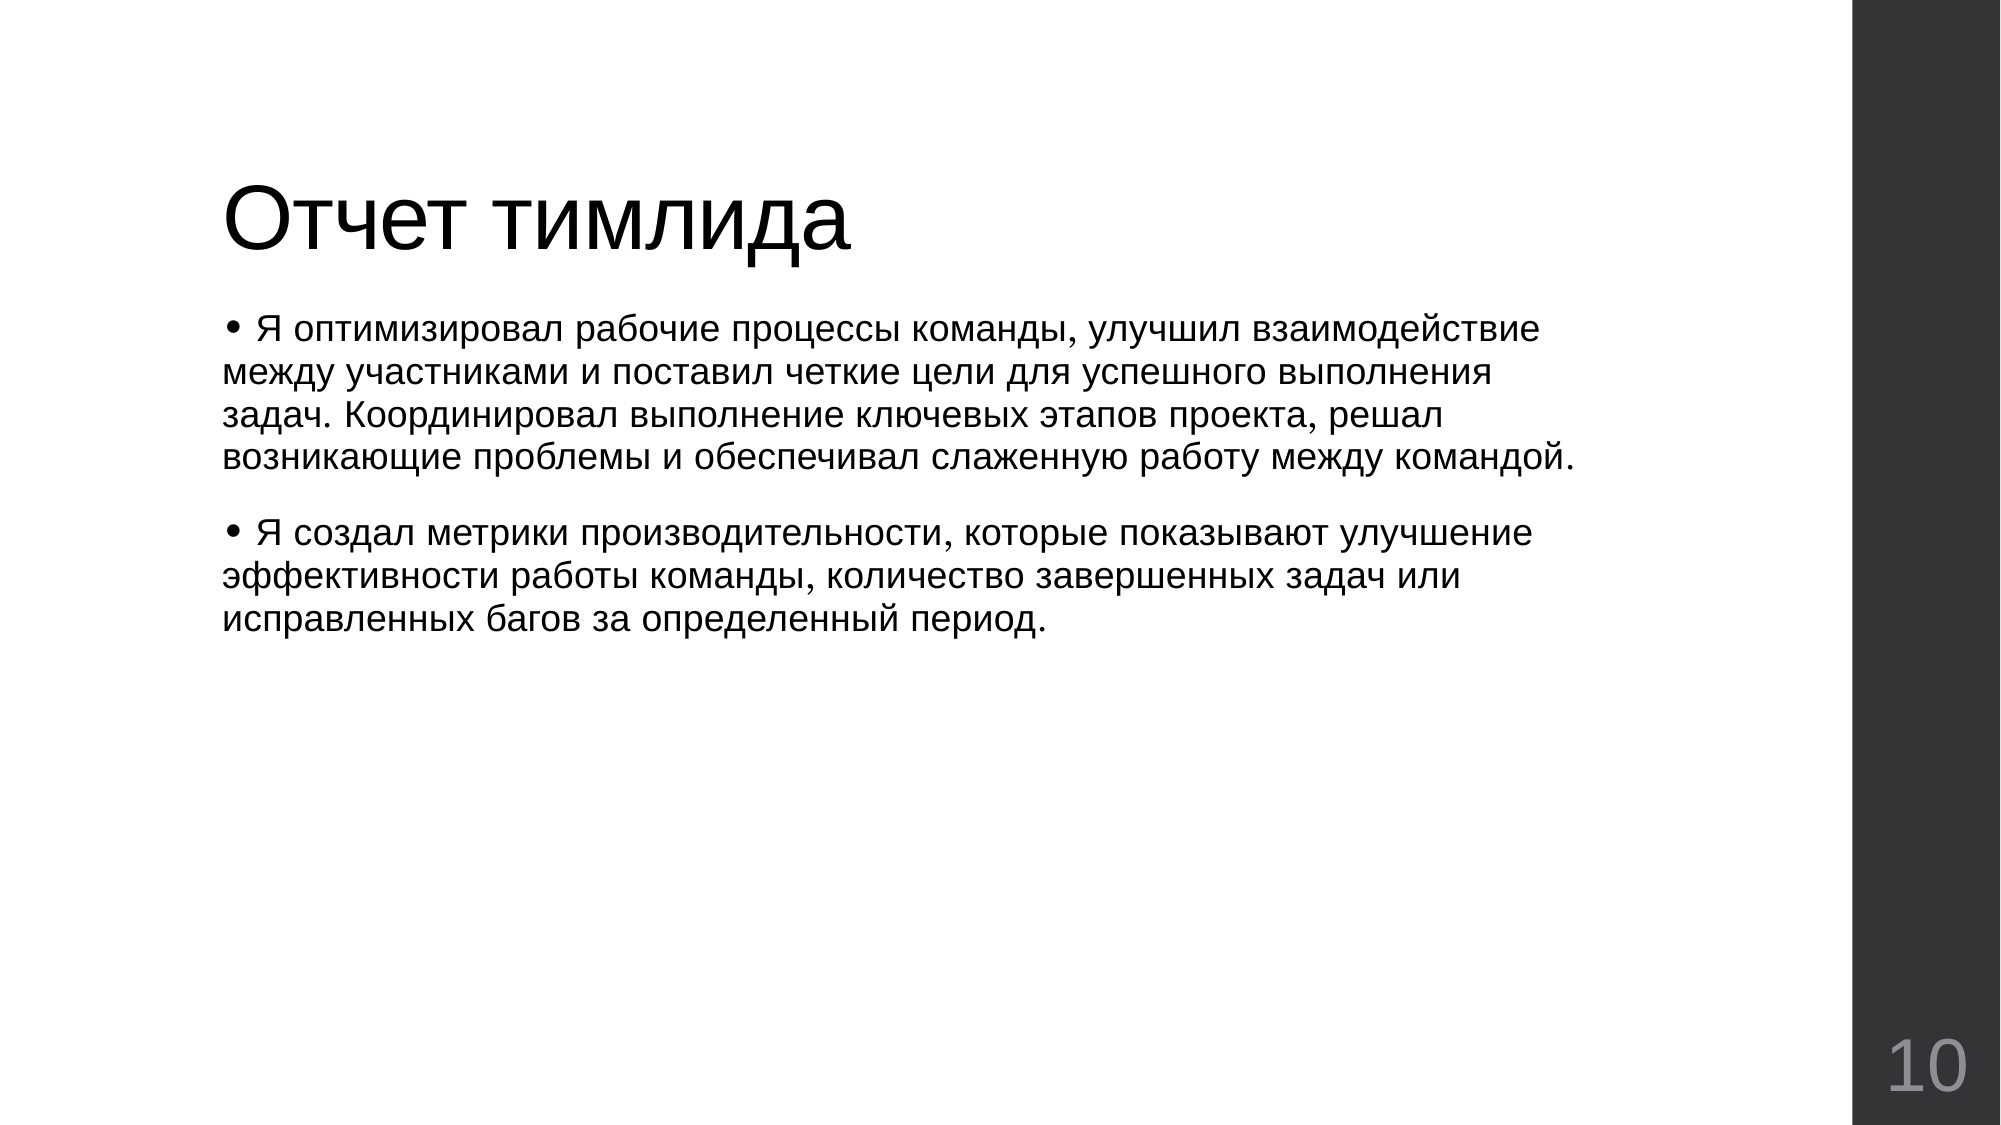

# Отчет тимлида
• Я оптимизировал рабочие процессы команды, улучшил взаимодействие между участниками и поставил четкие цели для успешного выполнения задач. Координировал выполнение ключевых этапов проекта, решал возникающие проблемы и обеспечивал слаженную работу между командой.
• Я создал метрики производительности, которые показывают улучшение эффективности работы команды, количество завершенных задач или исправленных багов за определенный период.

10